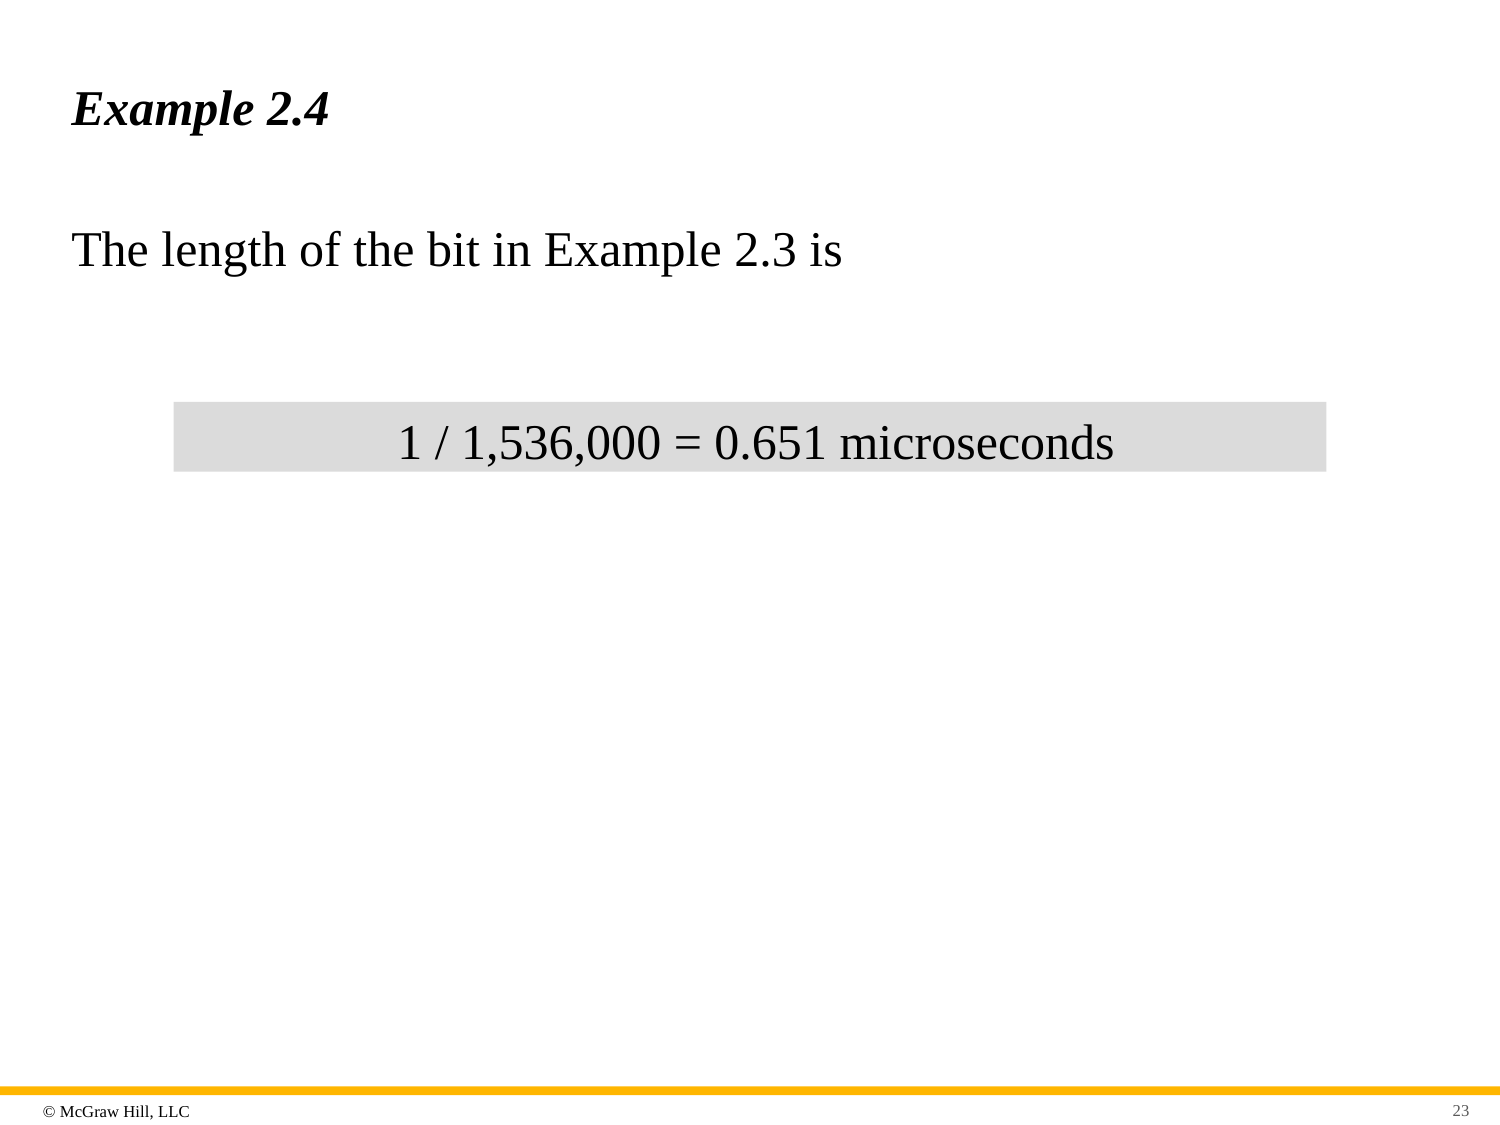

# Example 2.4
The length of the bit in Example 2.3 is
 1 / 1,536,000 = 0.651 microseconds
23